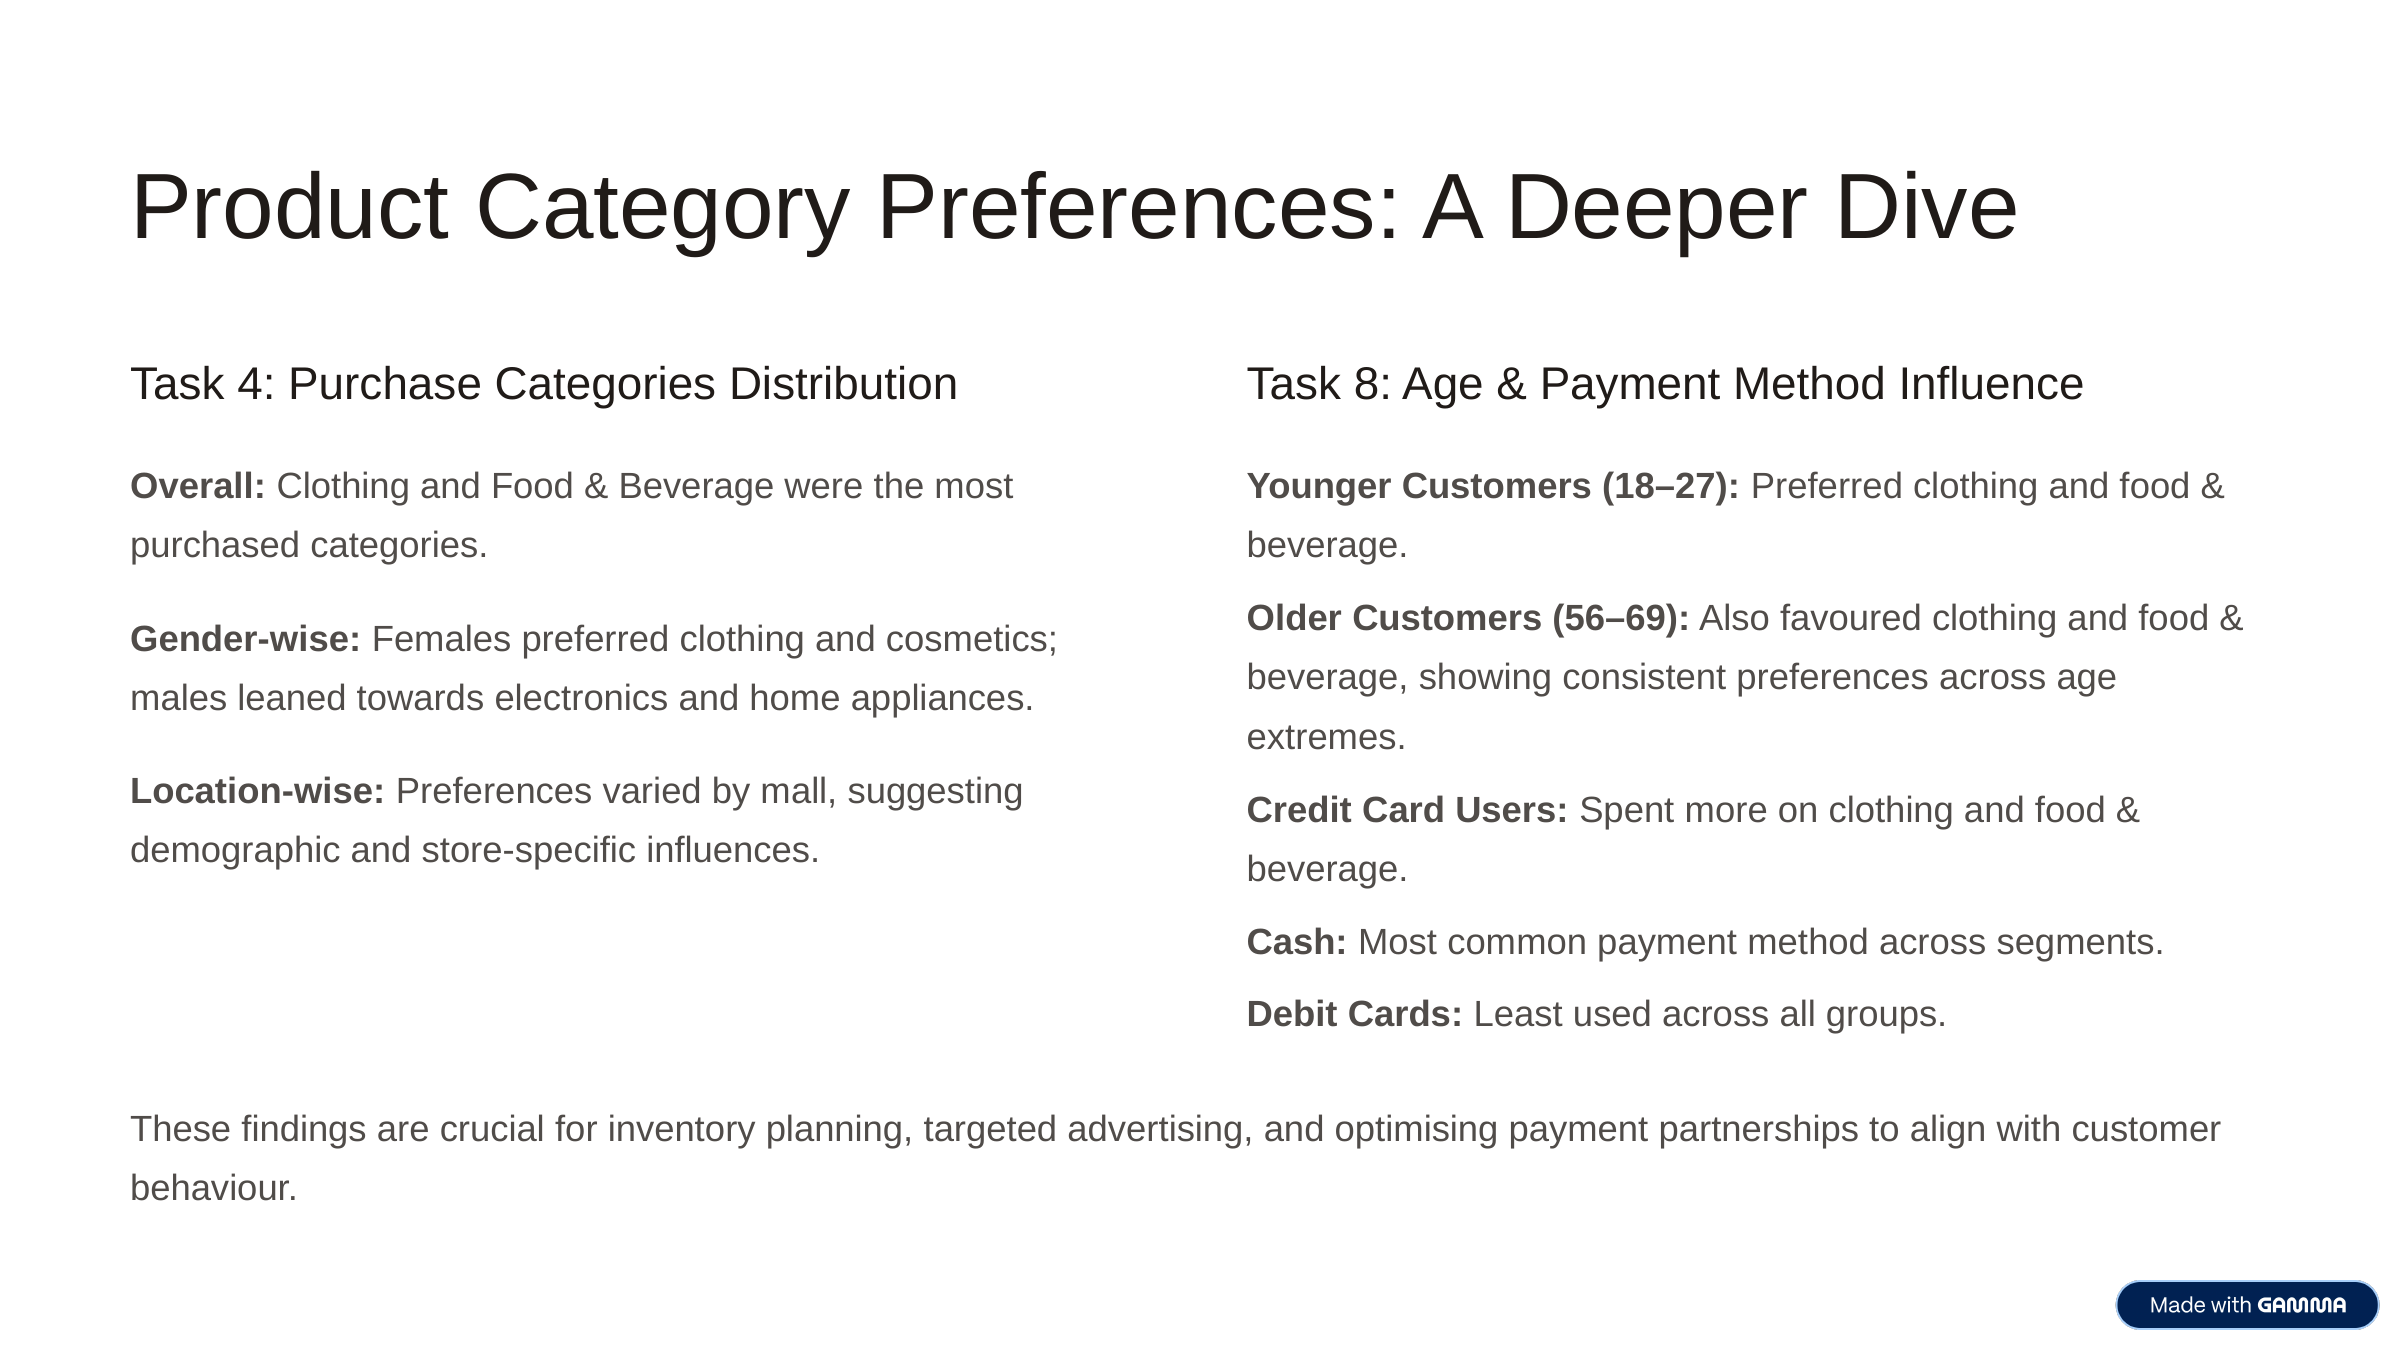

Product Category Preferences: A Deeper Dive
Task 4: Purchase Categories Distribution
Task 8: Age & Payment Method Influence
Overall: Clothing and Food & Beverage were the most purchased categories.
Younger Customers (18–27): Preferred clothing and food & beverage.
Older Customers (56–69): Also favoured clothing and food & beverage, showing consistent preferences across age extremes.
Gender-wise: Females preferred clothing and cosmetics; males leaned towards electronics and home appliances.
Location-wise: Preferences varied by mall, suggesting demographic and store-specific influences.
Credit Card Users: Spent more on clothing and food & beverage.
Cash: Most common payment method across segments.
Debit Cards: Least used across all groups.
These findings are crucial for inventory planning, targeted advertising, and optimising payment partnerships to align with customer behaviour.